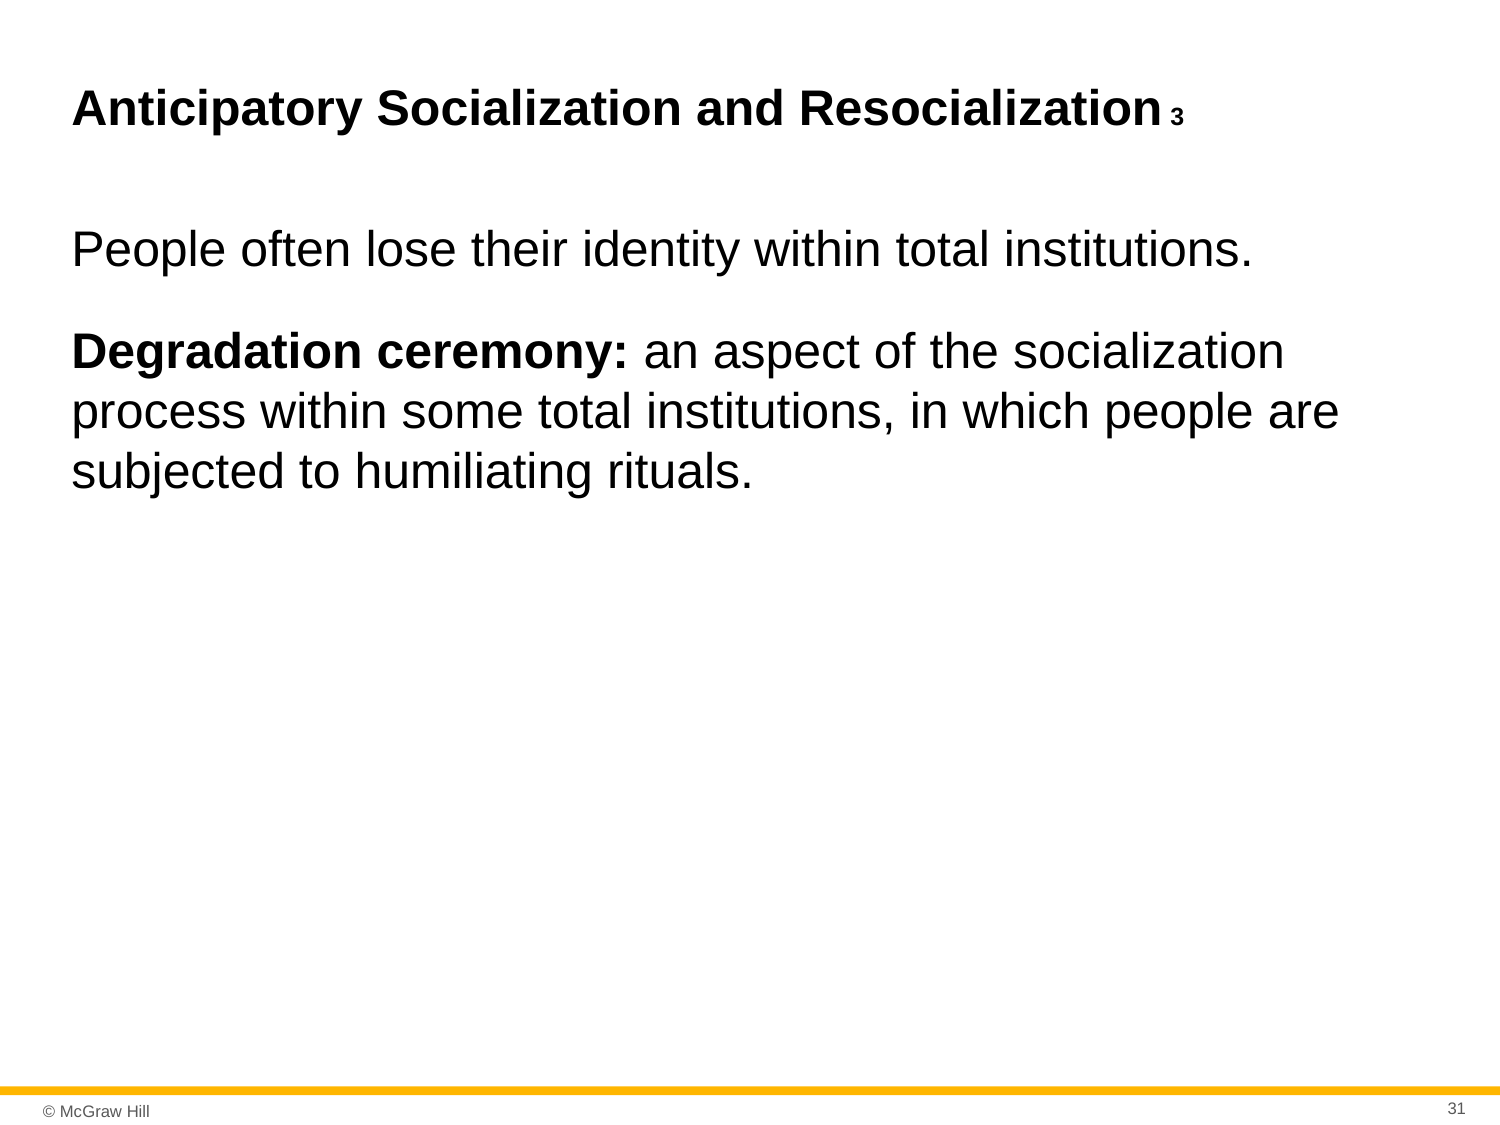

# Anticipatory Socialization and Resocialization 3
People often lose their identity within total institutions.
Degradation ceremony: an aspect of the socialization process within some total institutions, in which people are subjected to humiliating rituals.